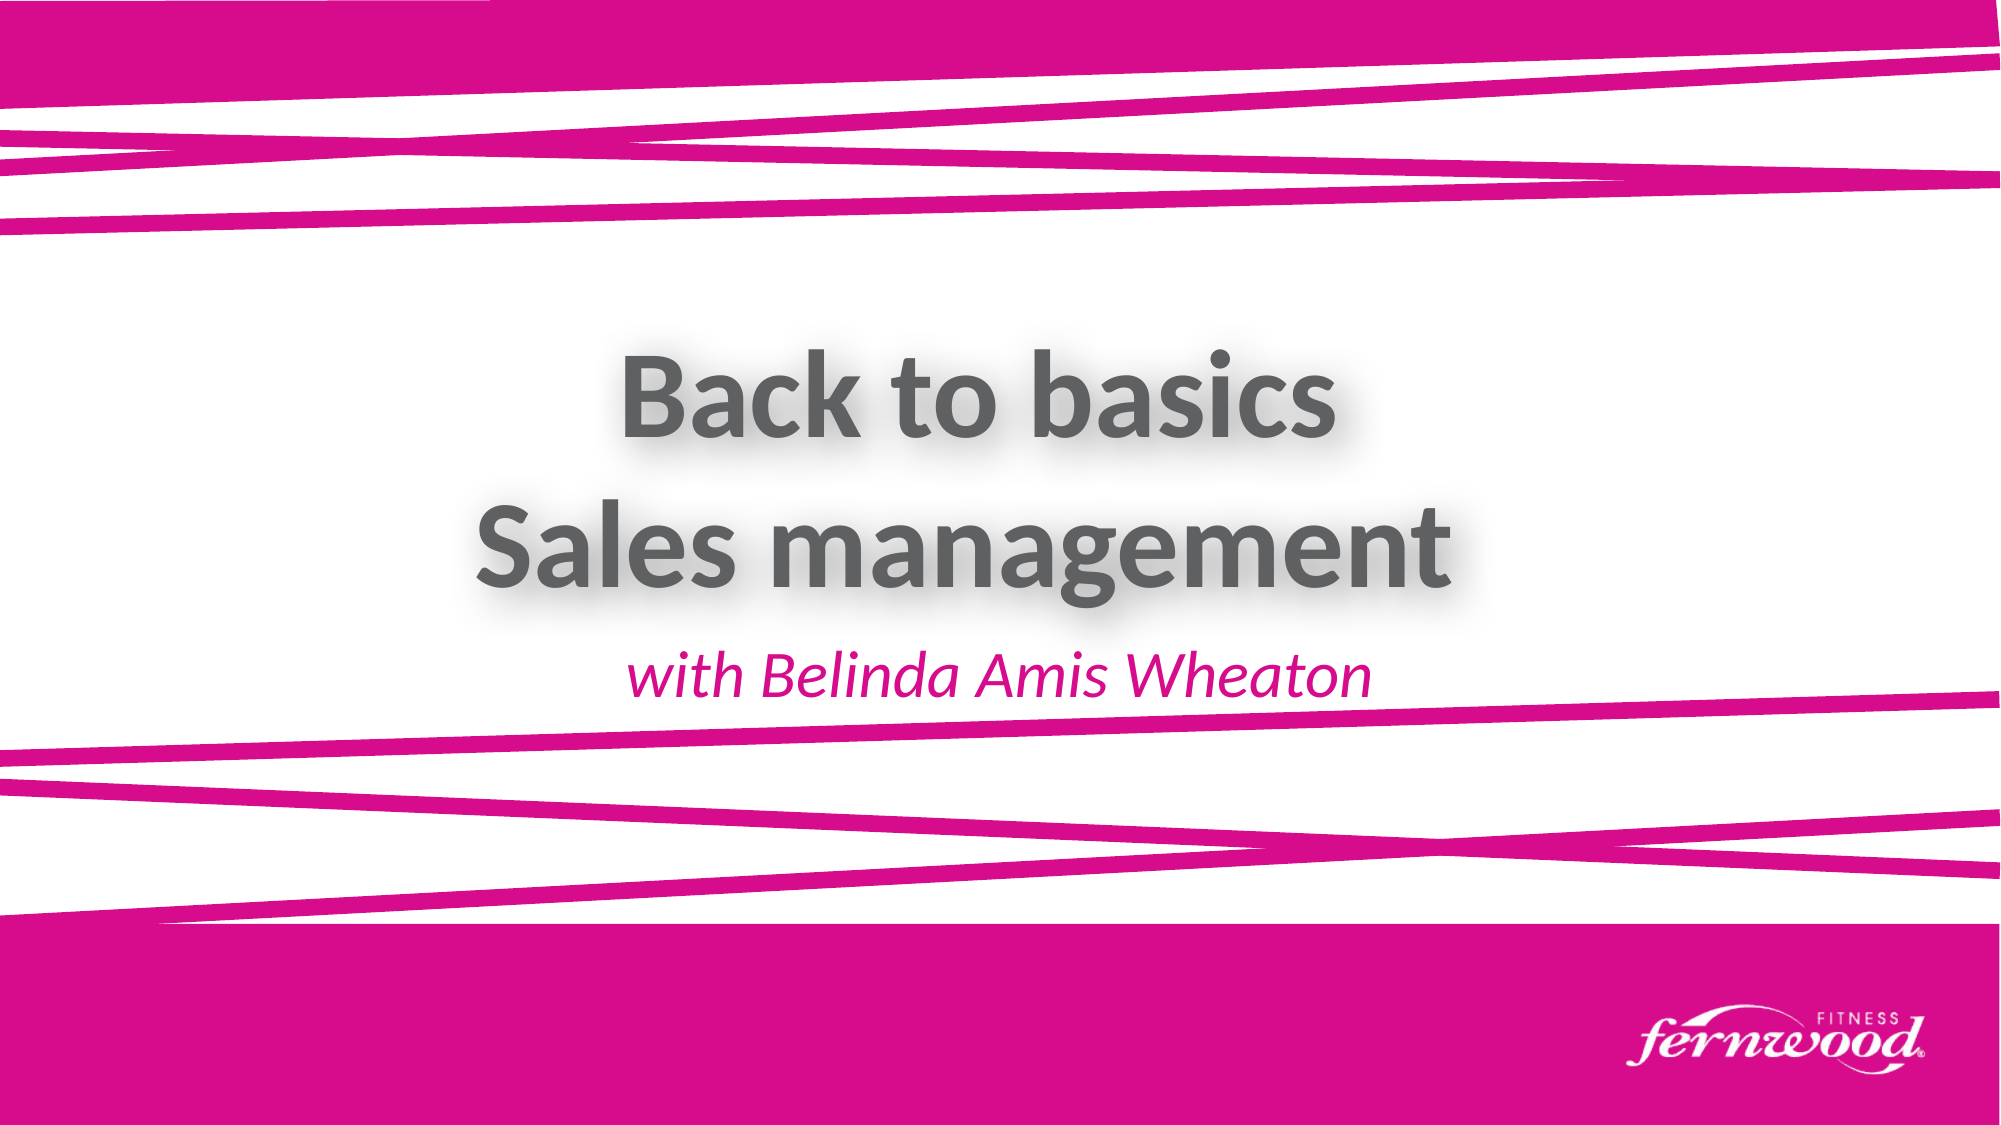

# Back to basics Sales management

with Belinda Amis Wheaton